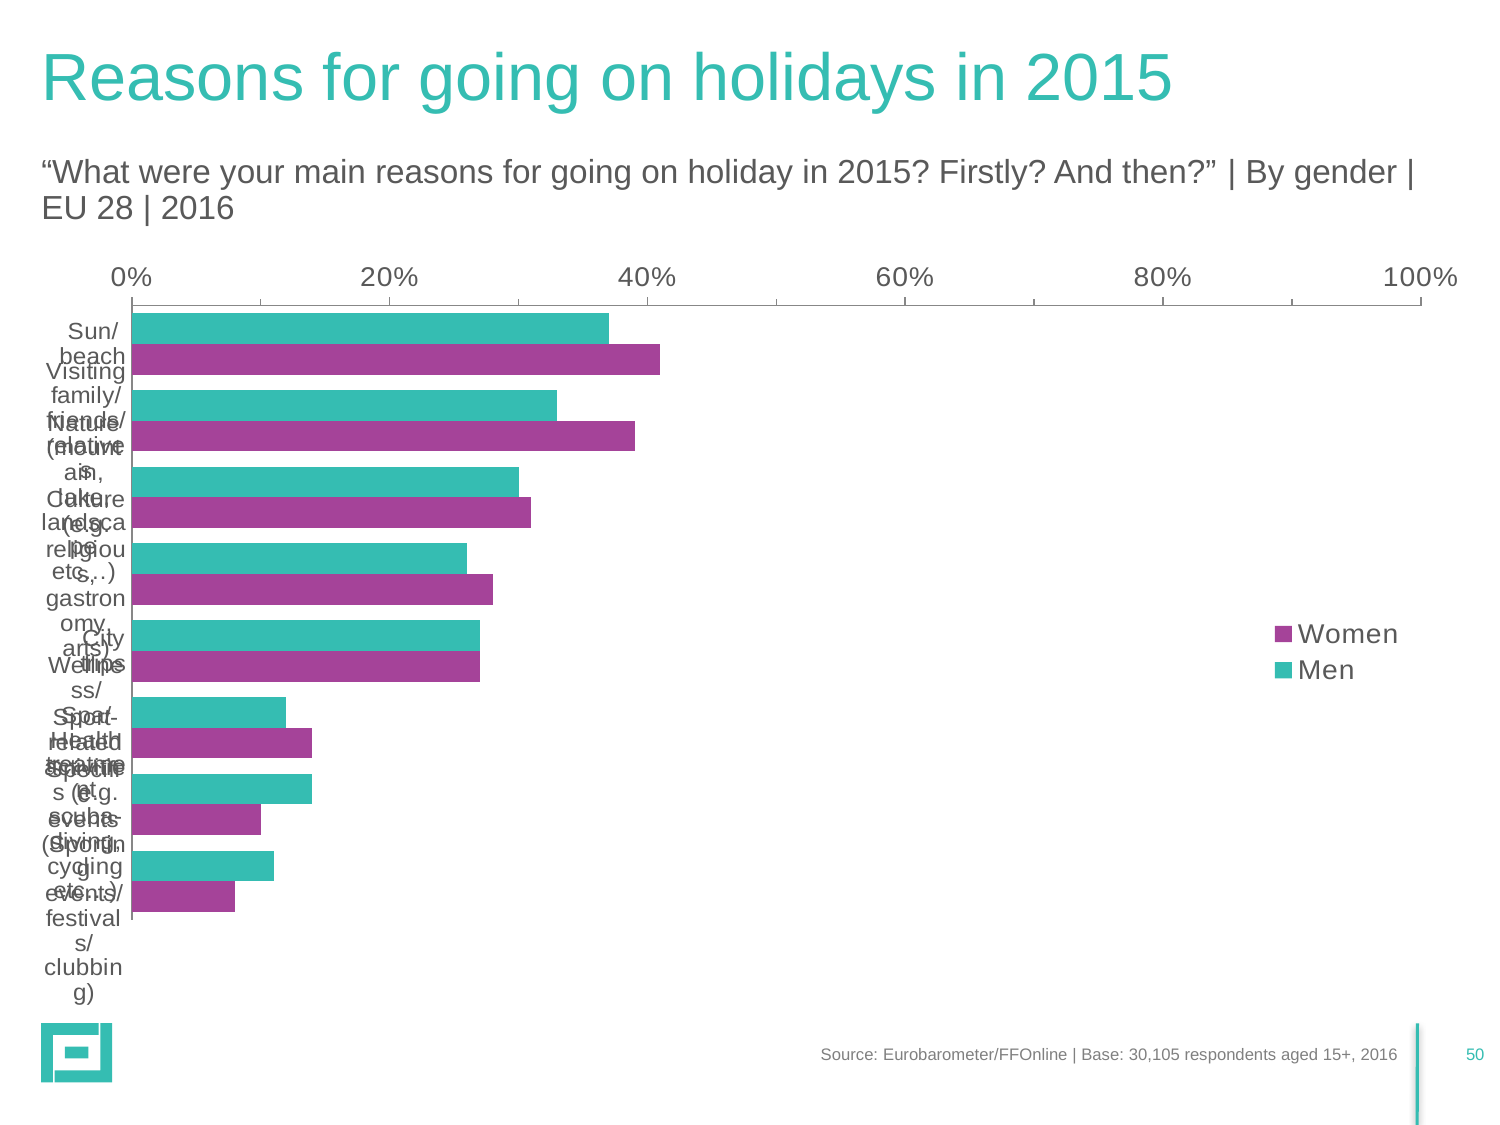

# Reasons for going on holidays in 2015
“What were your main reasons for going on holiday in 2015? Firstly? And then?” | By gender | EU 28 | 2016

### Chart

| Category | Men | Women |
|---|---|---|
| Sun/beach | 0.3700000000000004 | 0.4100000000000003 |
| Visiting family/friends/relatives | 0.3300000000000016 | 0.39000000000000146 |
| Nature (mountain, lake, landscape etc…) | 0.3000000000000003 | 0.3100000000000013 |
| Culture (e.g. religious, gastronomy, arts) | 0.26 | 0.2800000000000001 |
| City trips | 0.27 | 0.27 |
| Wellness/Spa/Health treatment | 0.12000000000000002 | 0.14 |
| Sport-related activities (e.g. scuba-diving, cycling etc…) | 0.14 | 0.1 |
| Specific events (Sporting events/festivals/clubbing) | 0.11 | 0.08000000000000004 |
Source: Eurobarometer/FFOnline | Base: 30,105 respondents aged 15+, 2016